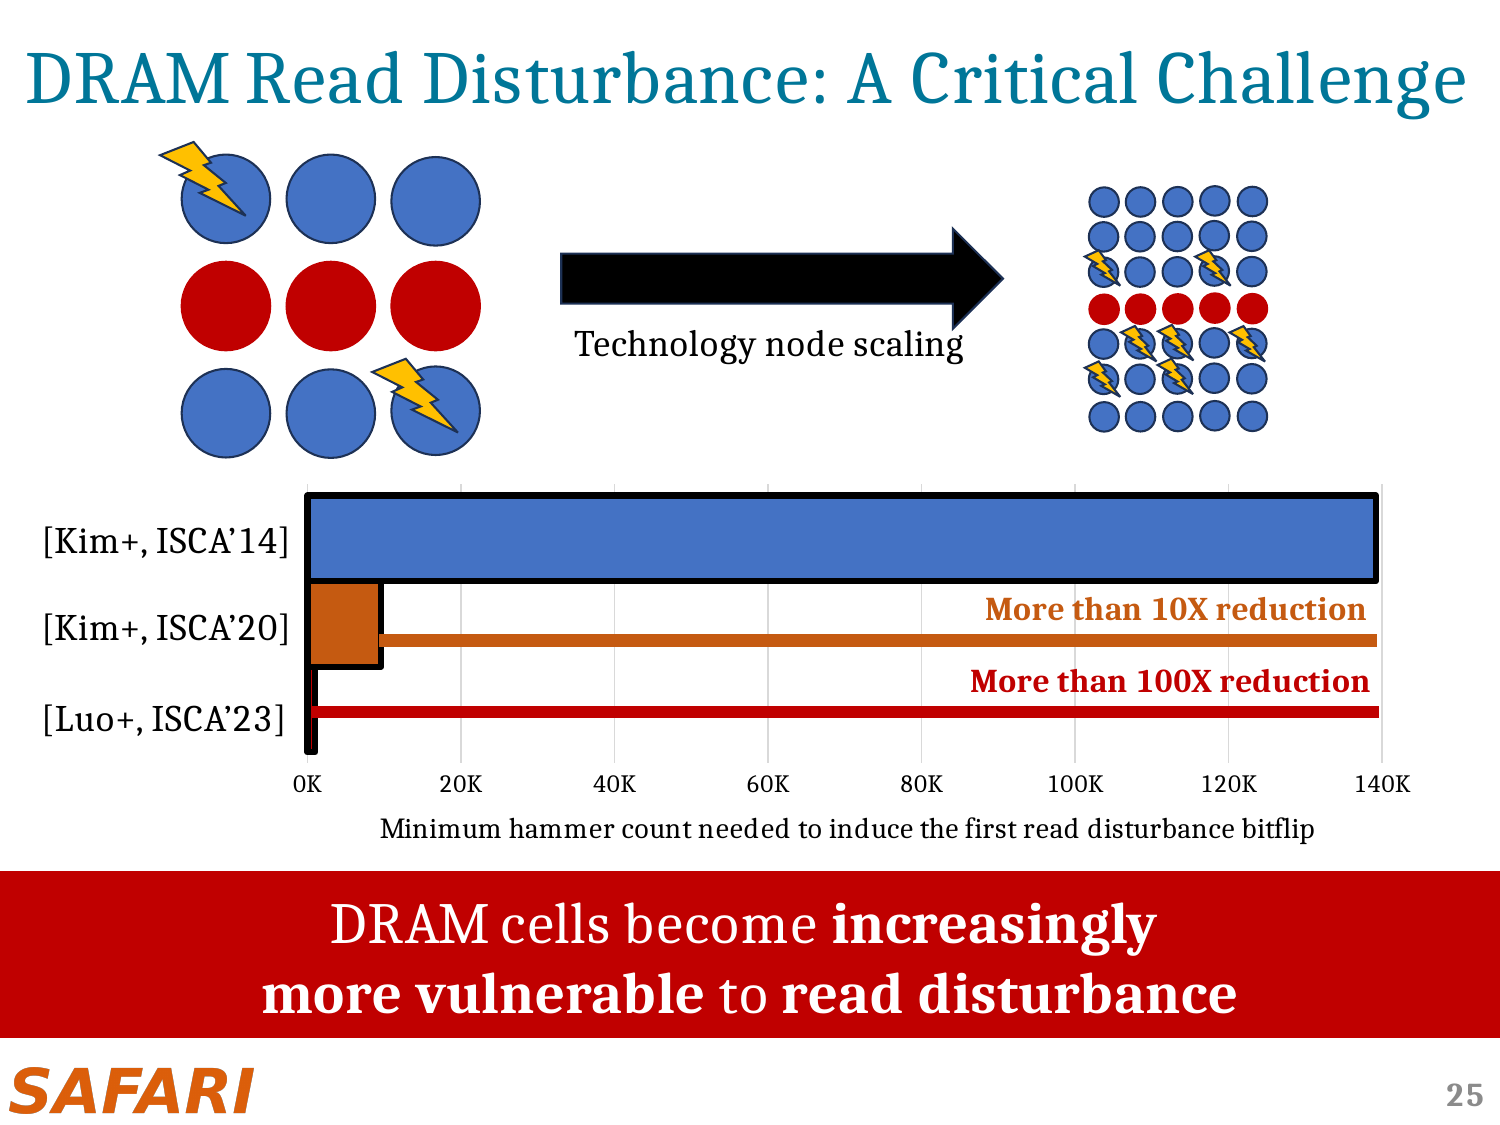

# DRAM Read Disturbance: A Critical Challenge

Technology node scaling

### Chart

| Category | 2023 | 2020 | 2014 |
|---|---|---|---|
| The Min. ACT Count to Observe Bit Flips | 1.0 | 9.6 | 139.2 |
[Kim+, ISCA’14]
[Kim+, ISCA’20]
[Luo+, ISCA’23]
DRAM cells become increasingly
more vulnerable to read disturbance
25